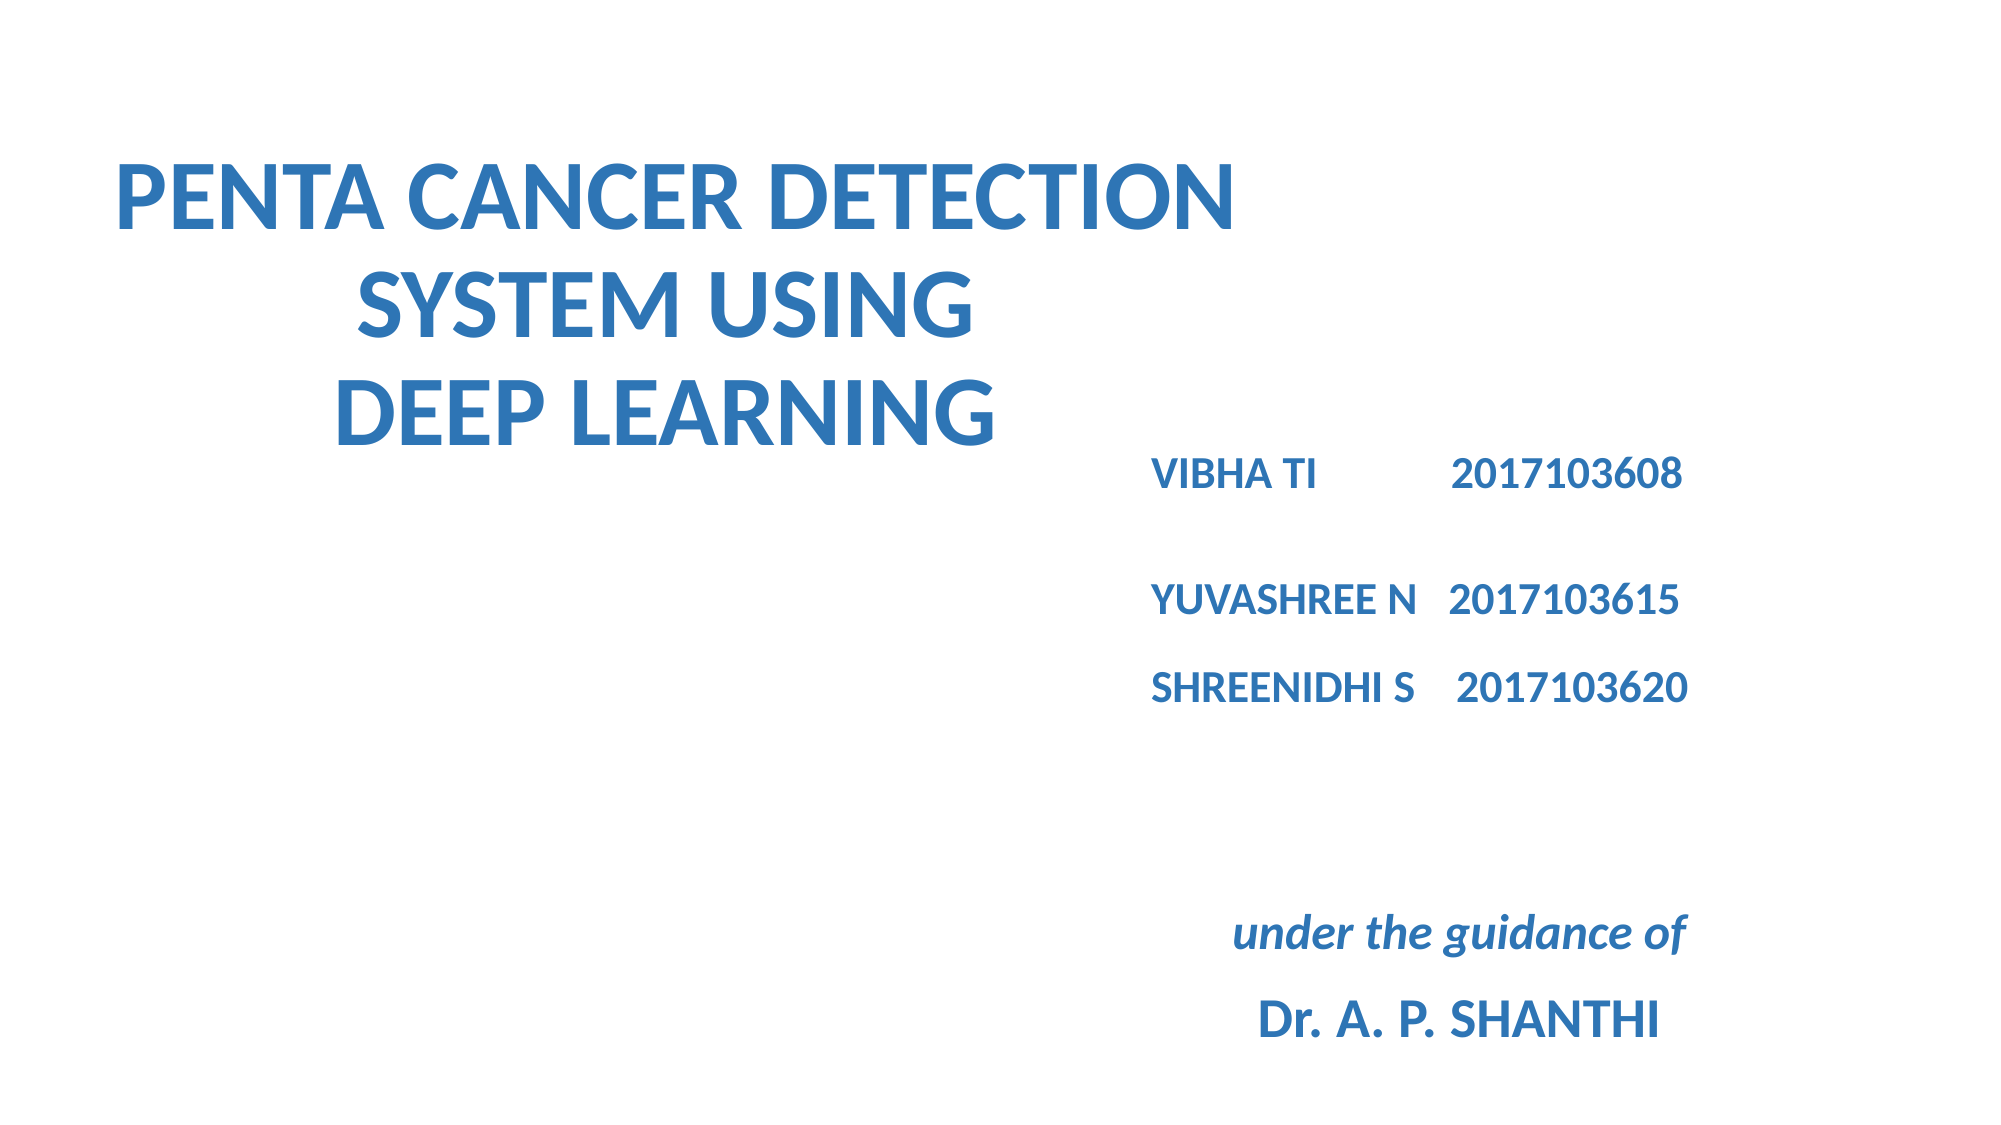

# PENTA CANCER DETECTION SYSTEM USING
DEEP LEARNING
VIBHA TI             2017103608
YUVASHREE N   2017103615
SHREENIDHI S    2017103620
under the guidance of
Dr. A. P. SHANTHI